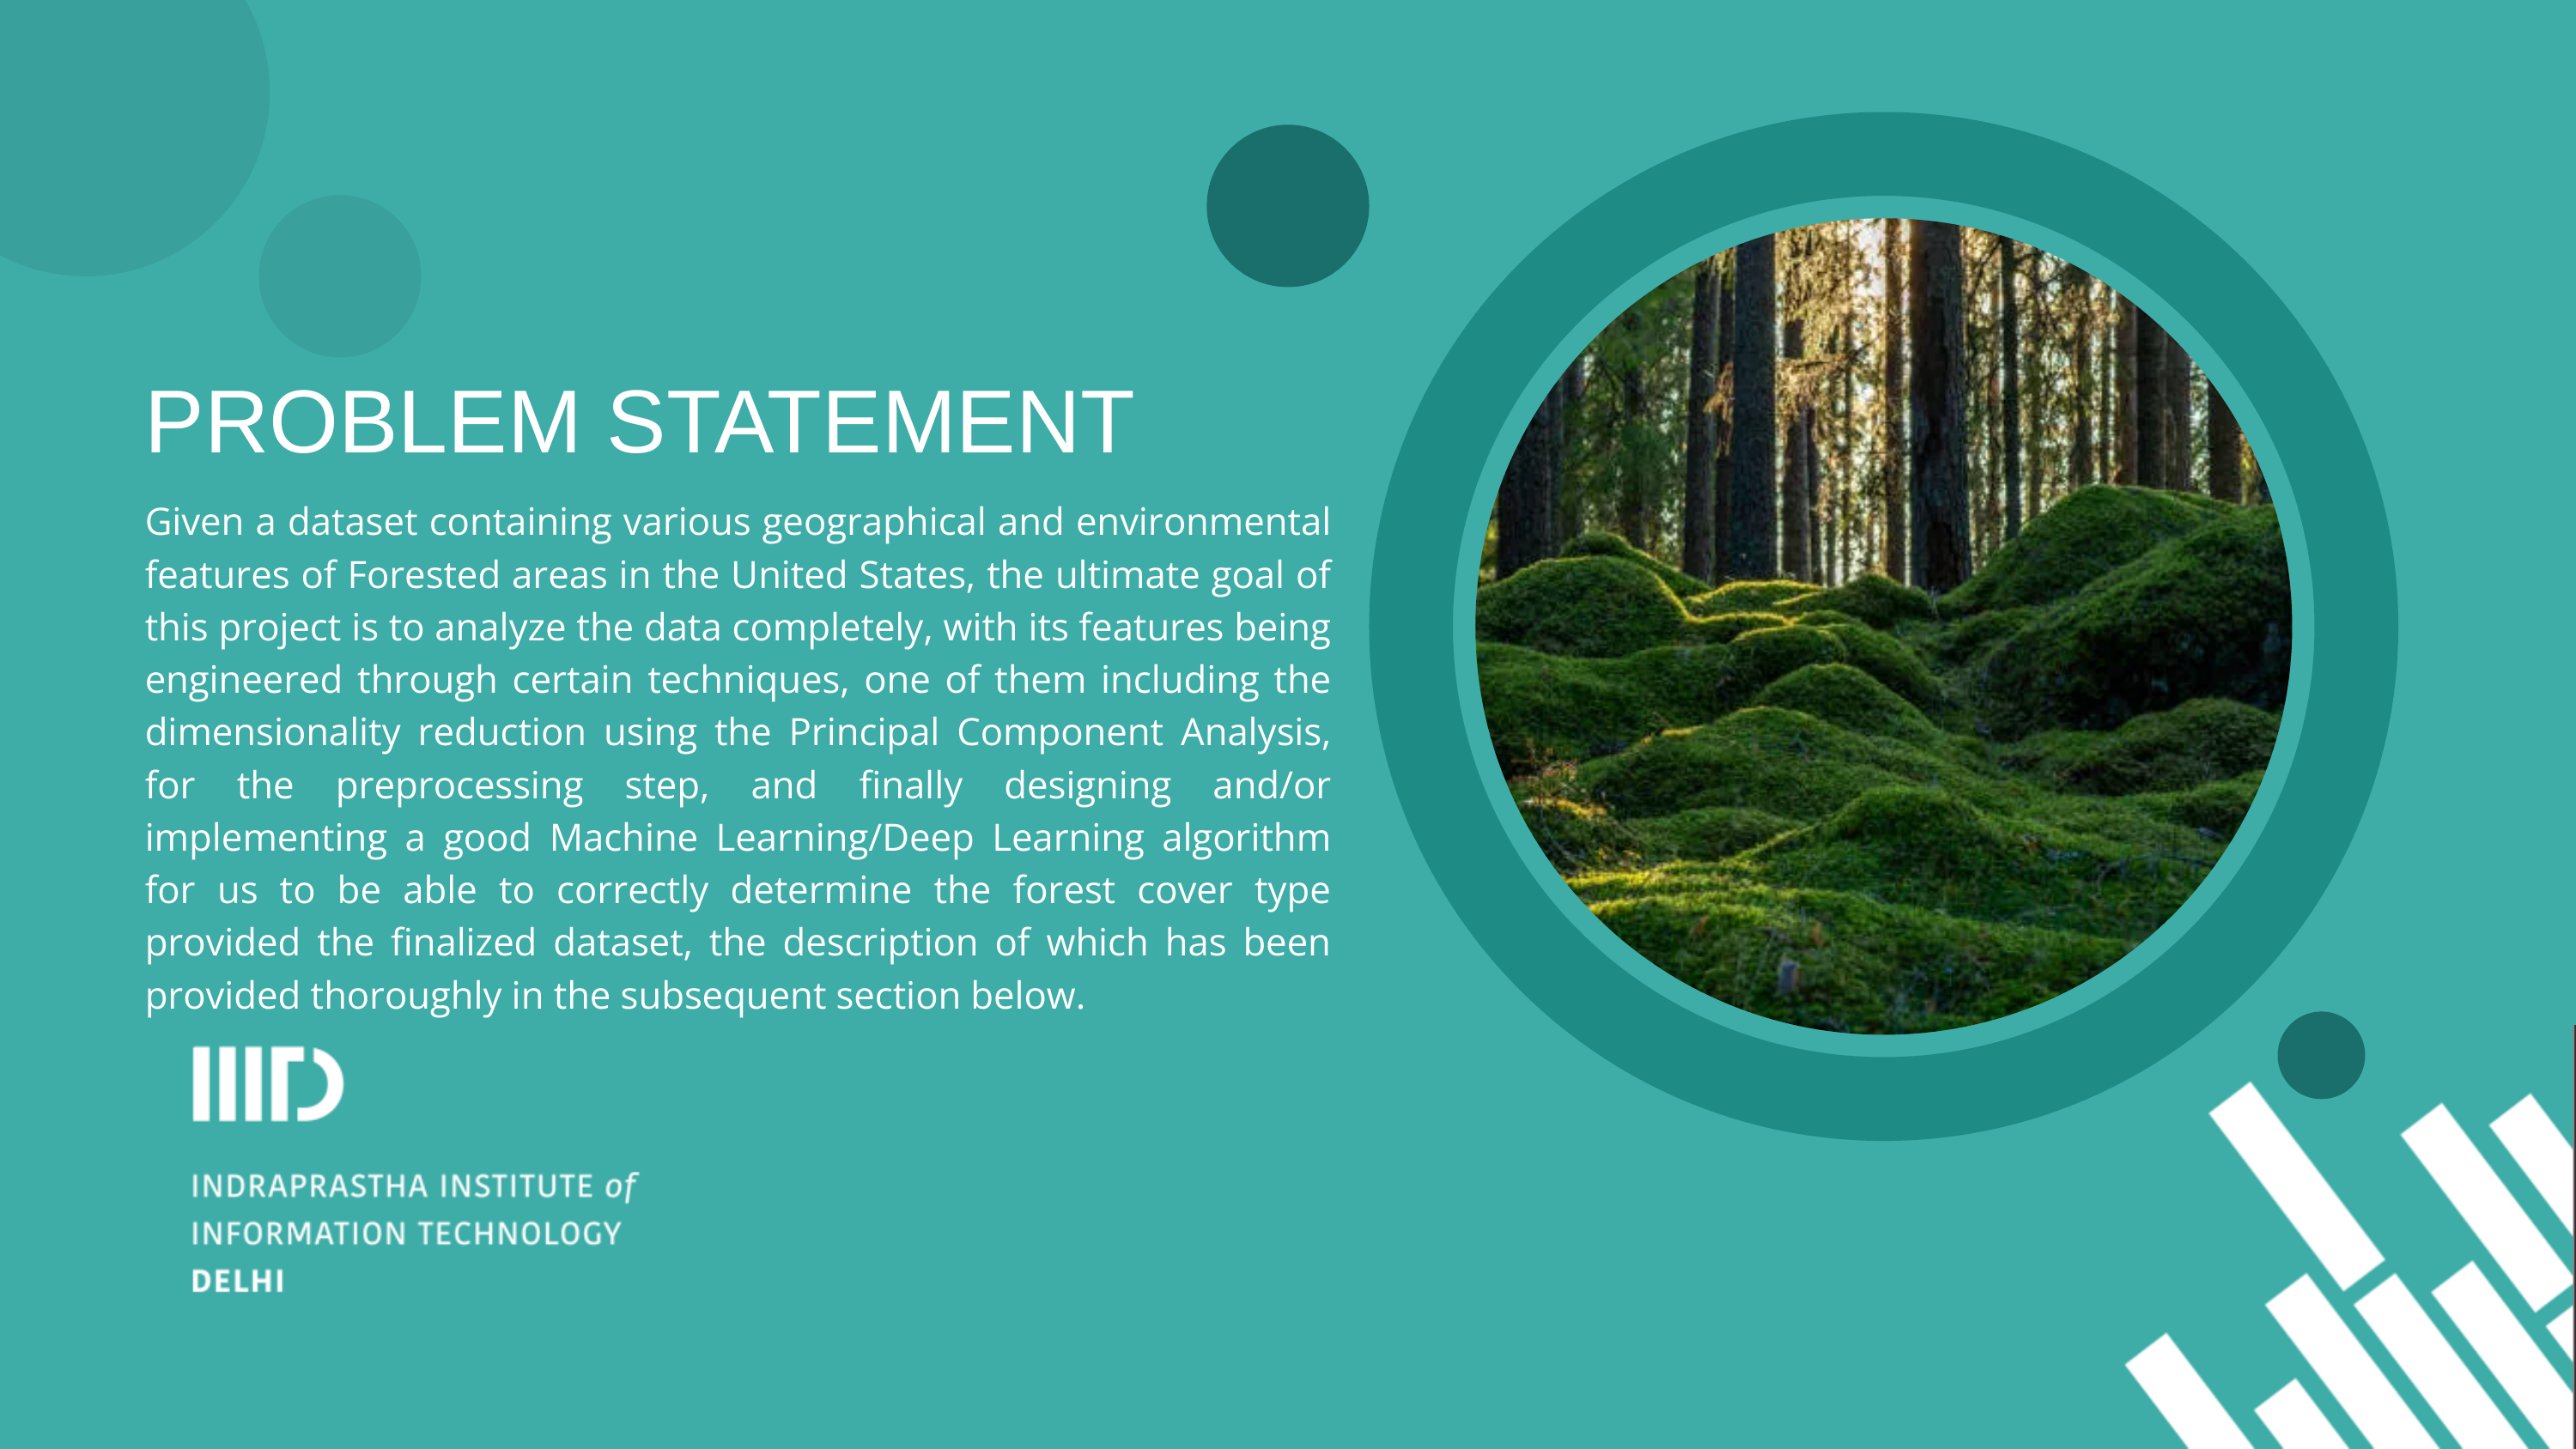

PROBLEM STATEMENT
Given a dataset containing various geographical and environmental features of Forested areas in the United States, the ultimate goal of this project is to analyze the data completely, with its features being engineered through certain techniques, one of them including the dimensionality reduction using the Principal Component Analysis, for the preprocessing step, and finally designing and/or implementing a good Machine Learning/Deep Learning algorithm for us to be able to correctly determine the forest cover type provided the finalized dataset, the description of which has been provided thoroughly in the subsequent section below.